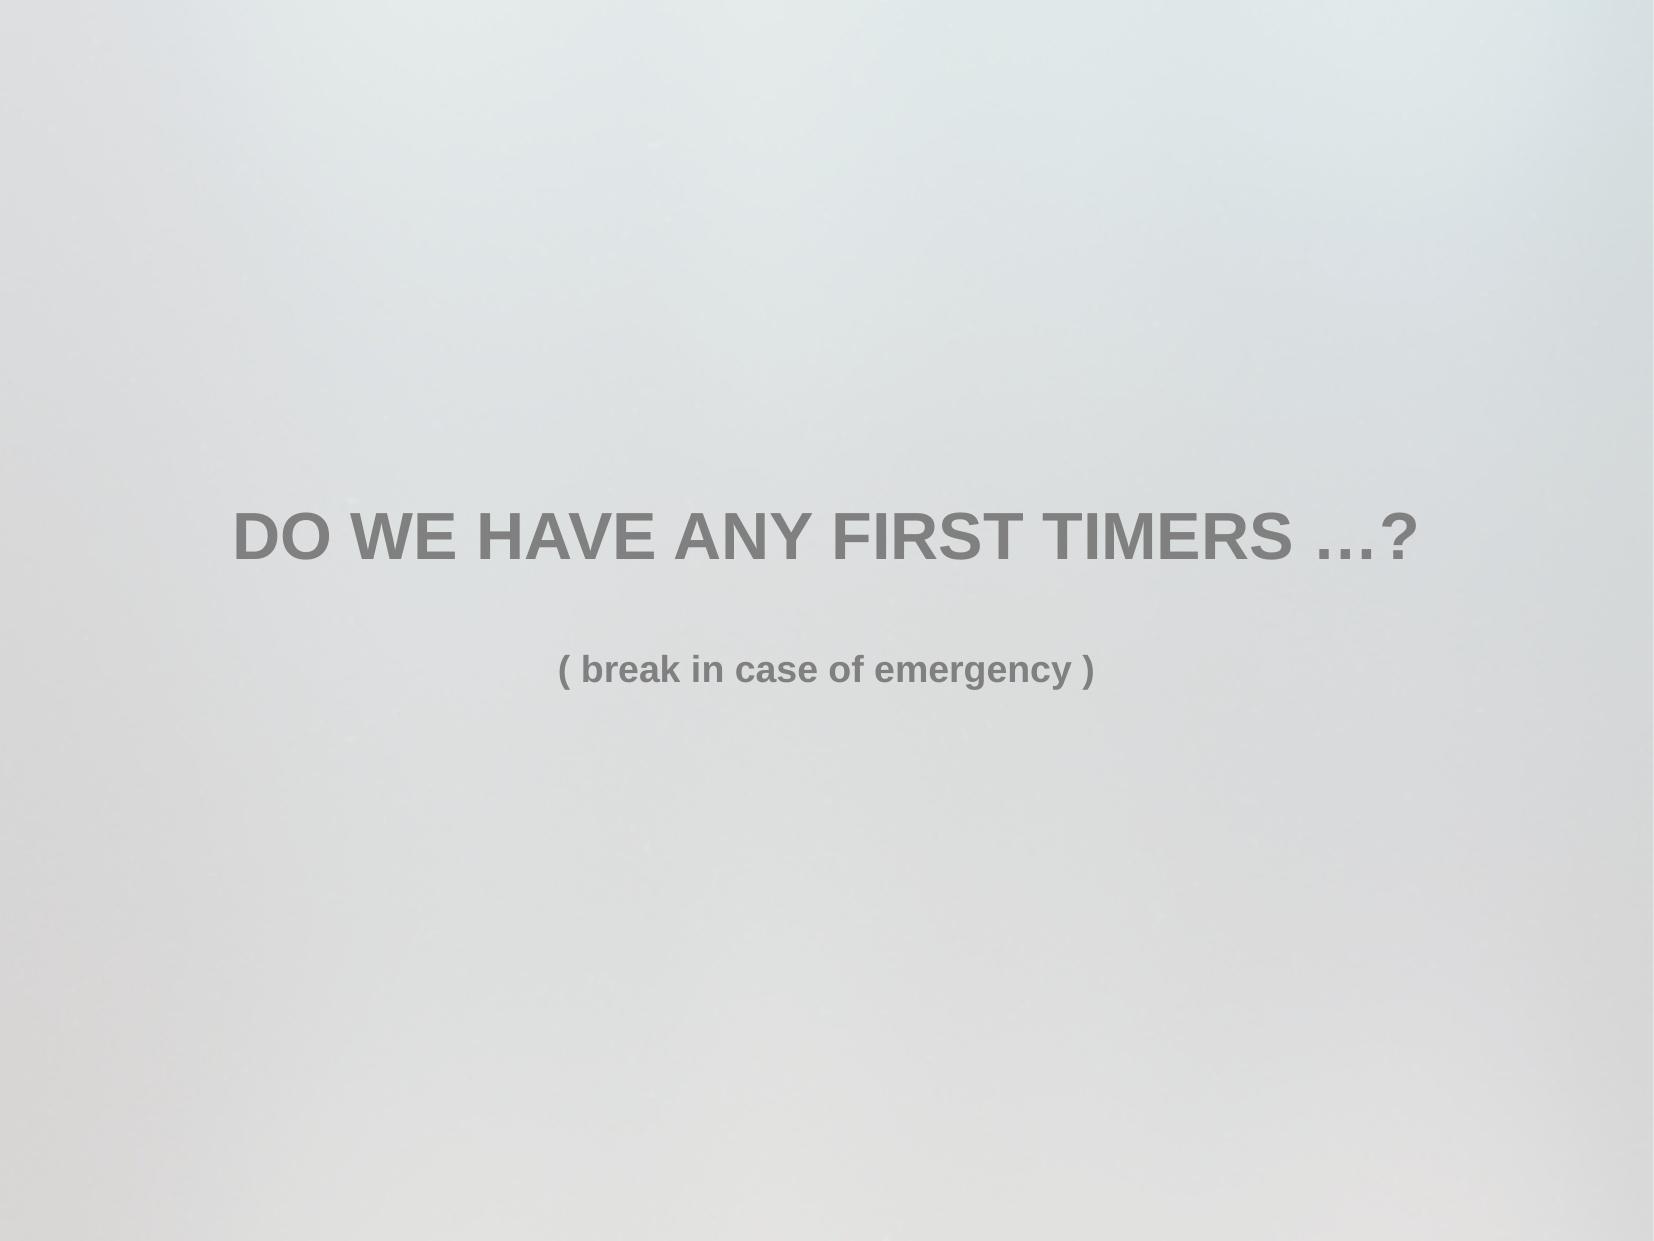

DO WE HAVE ANY FIRST TIMERS …?

( break in case of emergency )